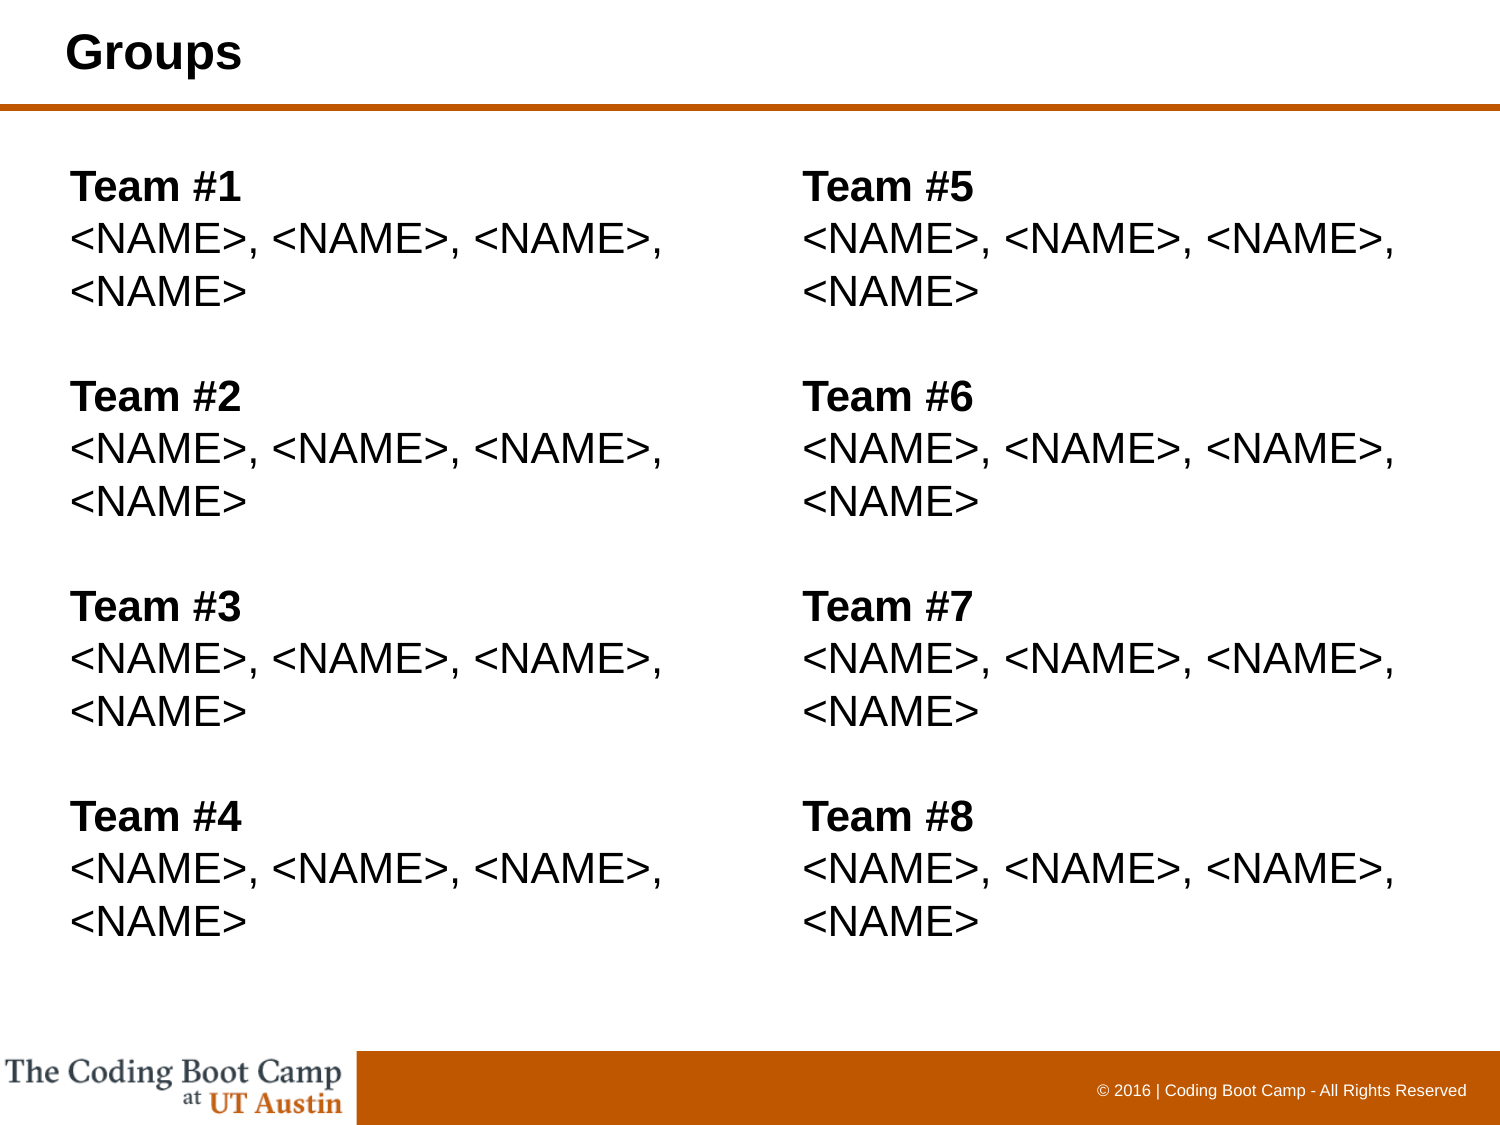

# Groups
Team #1
<NAME>, <NAME>, <NAME>, <NAME>

Team #2
<NAME>, <NAME>, <NAME>, <NAME>

Team #3
<NAME>, <NAME>, <NAME>, <NAME>

Team #4
<NAME>, <NAME>, <NAME>, <NAME>
Team #5
<NAME>, <NAME>, <NAME>, <NAME>

Team #6
<NAME>, <NAME>, <NAME>, <NAME>

Team #7
<NAME>, <NAME>, <NAME>, <NAME>

Team #8
<NAME>, <NAME>, <NAME>, <NAME>